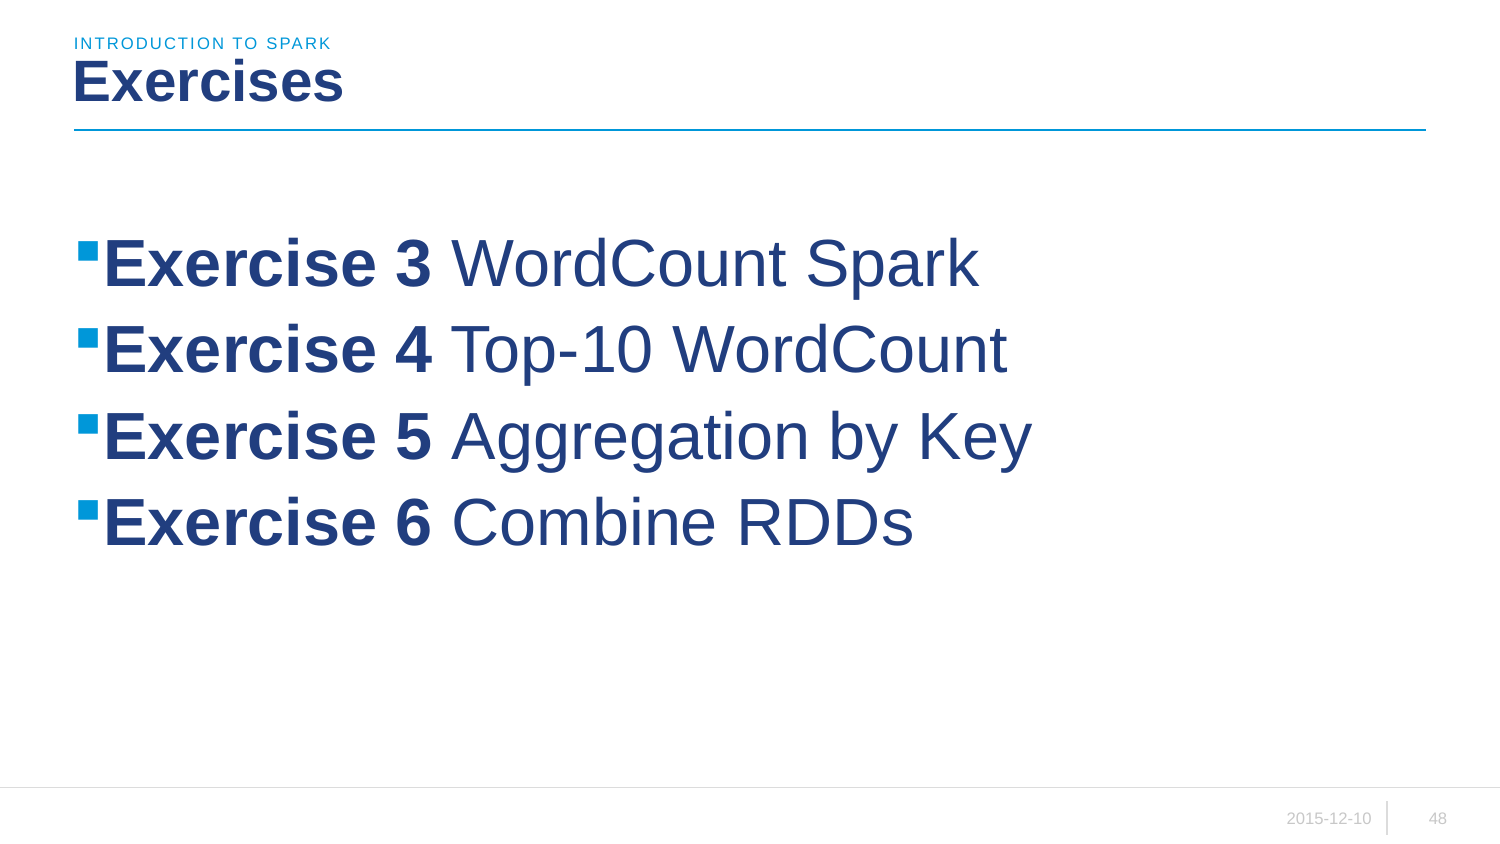

introduction to spark
# Exercises
Exercise 3 WordCount Spark
Exercise 4 Top-10 WordCount
Exercise 5 Aggregation by Key
Exercise 6 Combine RDDs